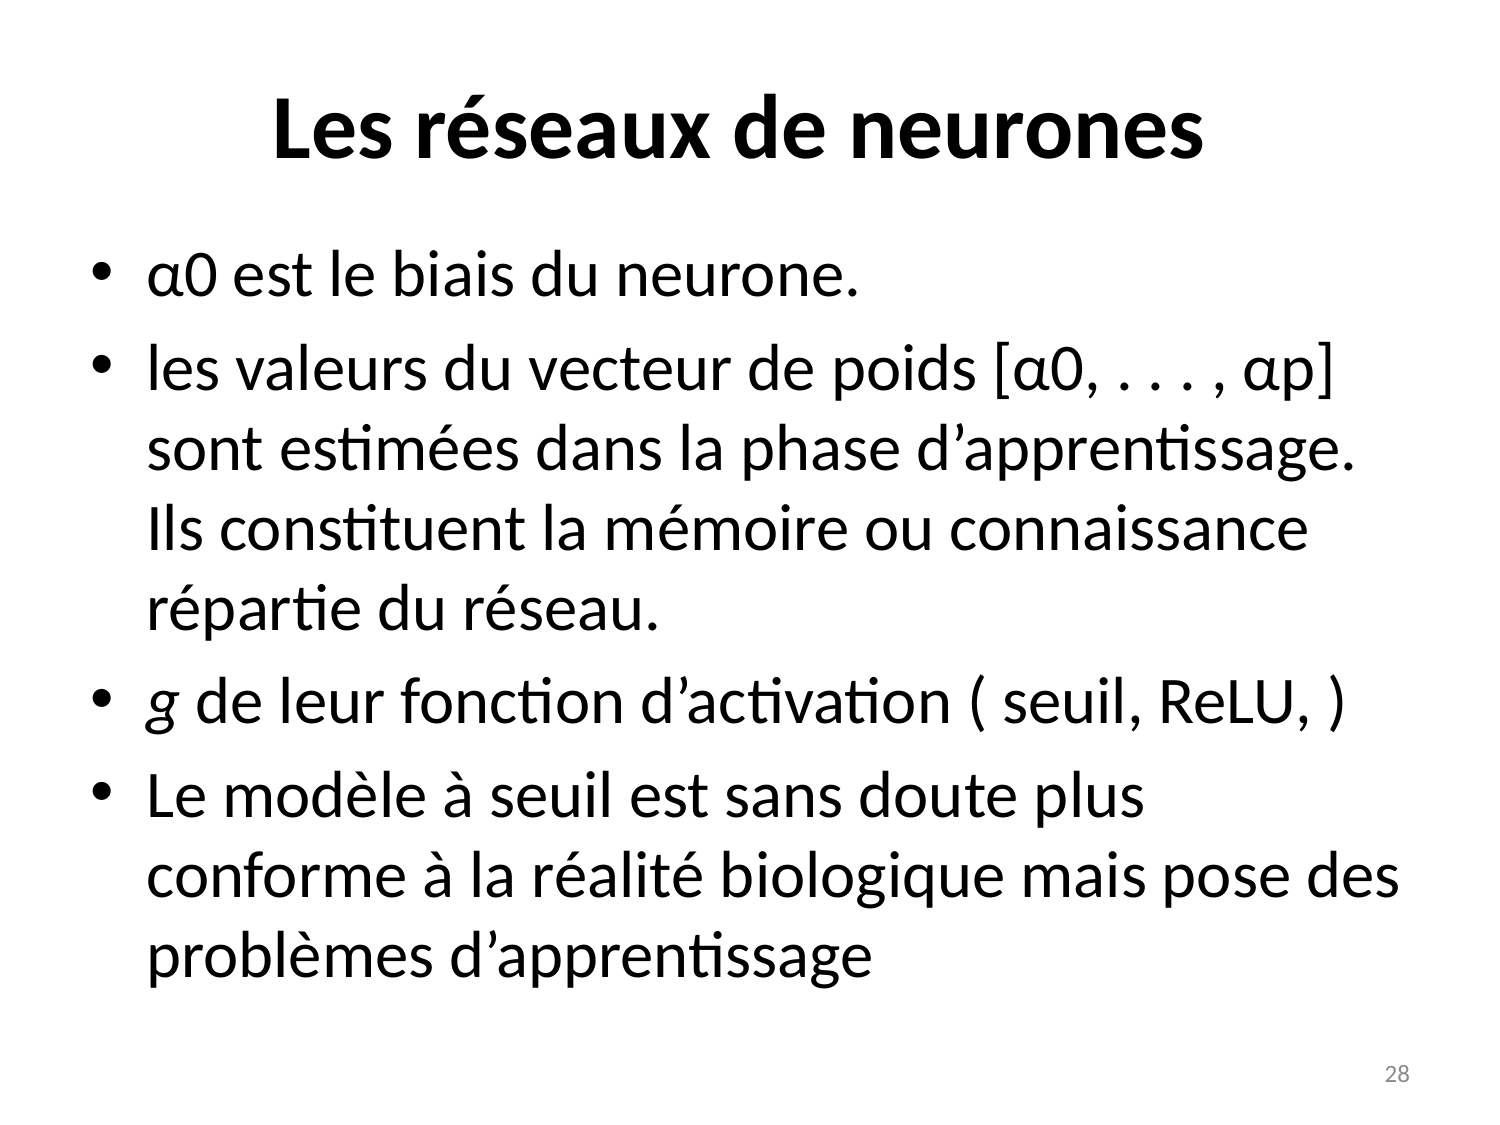

# Les réseaux de neurones

α0 est le biais du neurone.
les valeurs du vecteur de poids [α0, . . . , αp] sont estimées dans la phase d’apprentissage. Ils constituent la mémoire ou connaissance répartie du réseau.
g de leur fonction d’activation ( seuil, ReLU, )
Le modèle à seuil est sans doute plus conforme à la réalité biologique mais pose des problèmes d’apprentissage
28